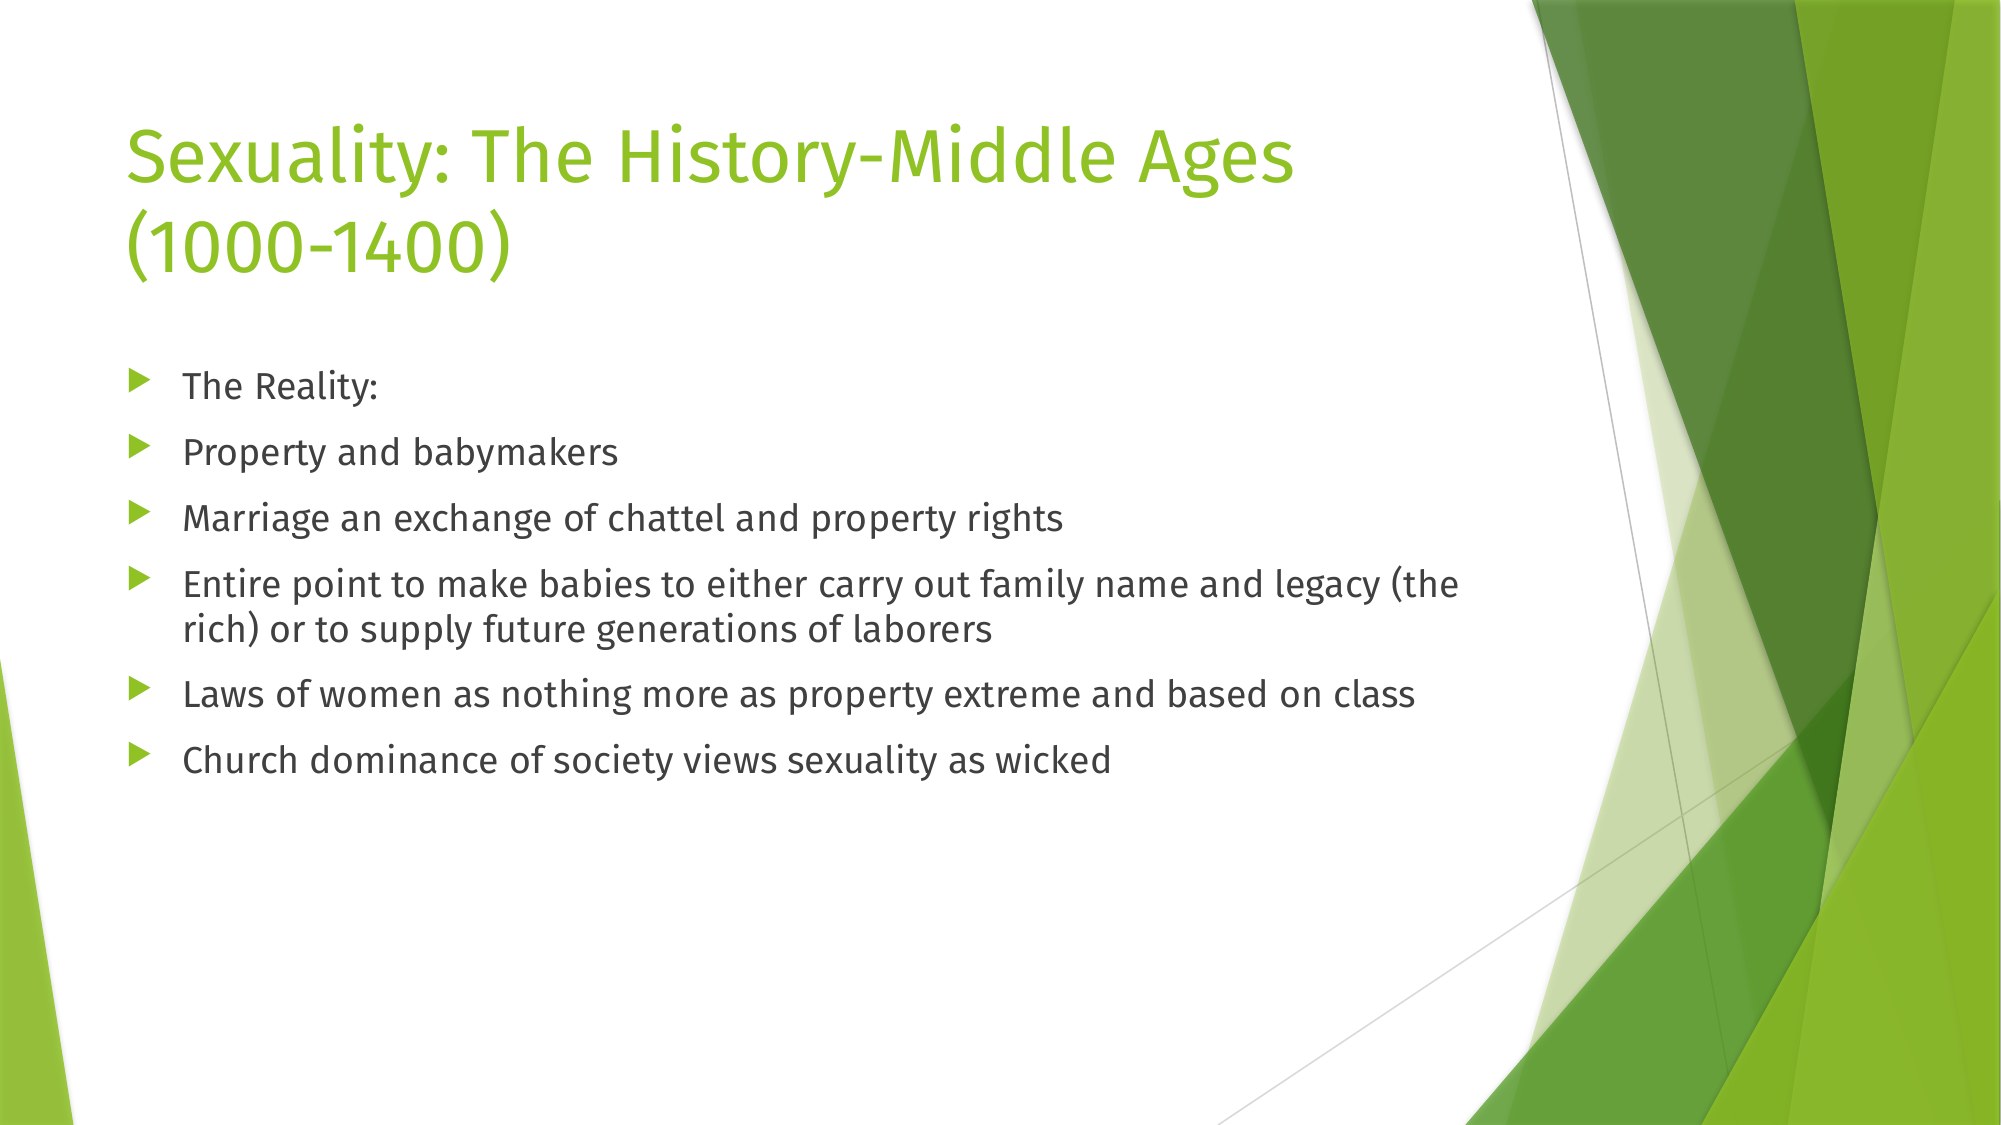

# Sexuality: The History-Middle Ages (1000-1400)
The Reality:
Property and babymakers
Marriage an exchange of chattel and property rights
Entire point to make babies to either carry out family name and legacy (the rich) or to supply future generations of laborers
Laws of women as nothing more as property extreme and based on class
Church dominance of society views sexuality as wicked